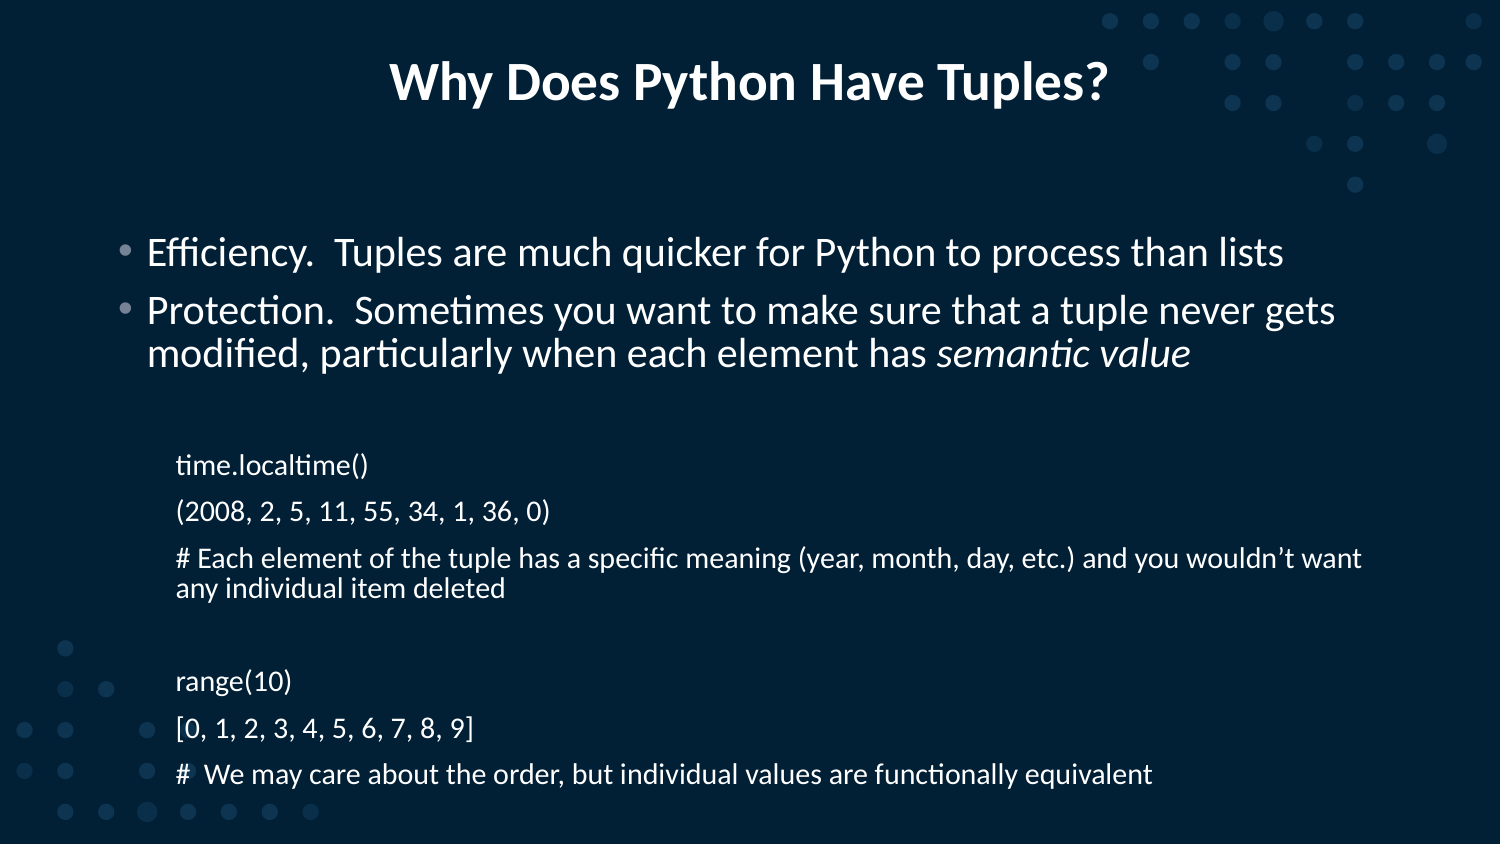

# Why Does Python Have Tuples?

Efficiency.  Tuples are much quicker for Python to process than lists
Protection.  Sometimes you want to make sure that a tuple never gets modified, particularly when each element has semantic value

time.localtime()
(2008, 2, 5, 11, 55, 34, 1, 36, 0)
# Each element of the tuple has a specific meaning (year, month, day, etc.) and you wouldn’t want any individual item deleted

range(10)
[0, 1, 2, 3, 4, 5, 6, 7, 8, 9]
#  We may care about the order, but individual values are functionally equivalent